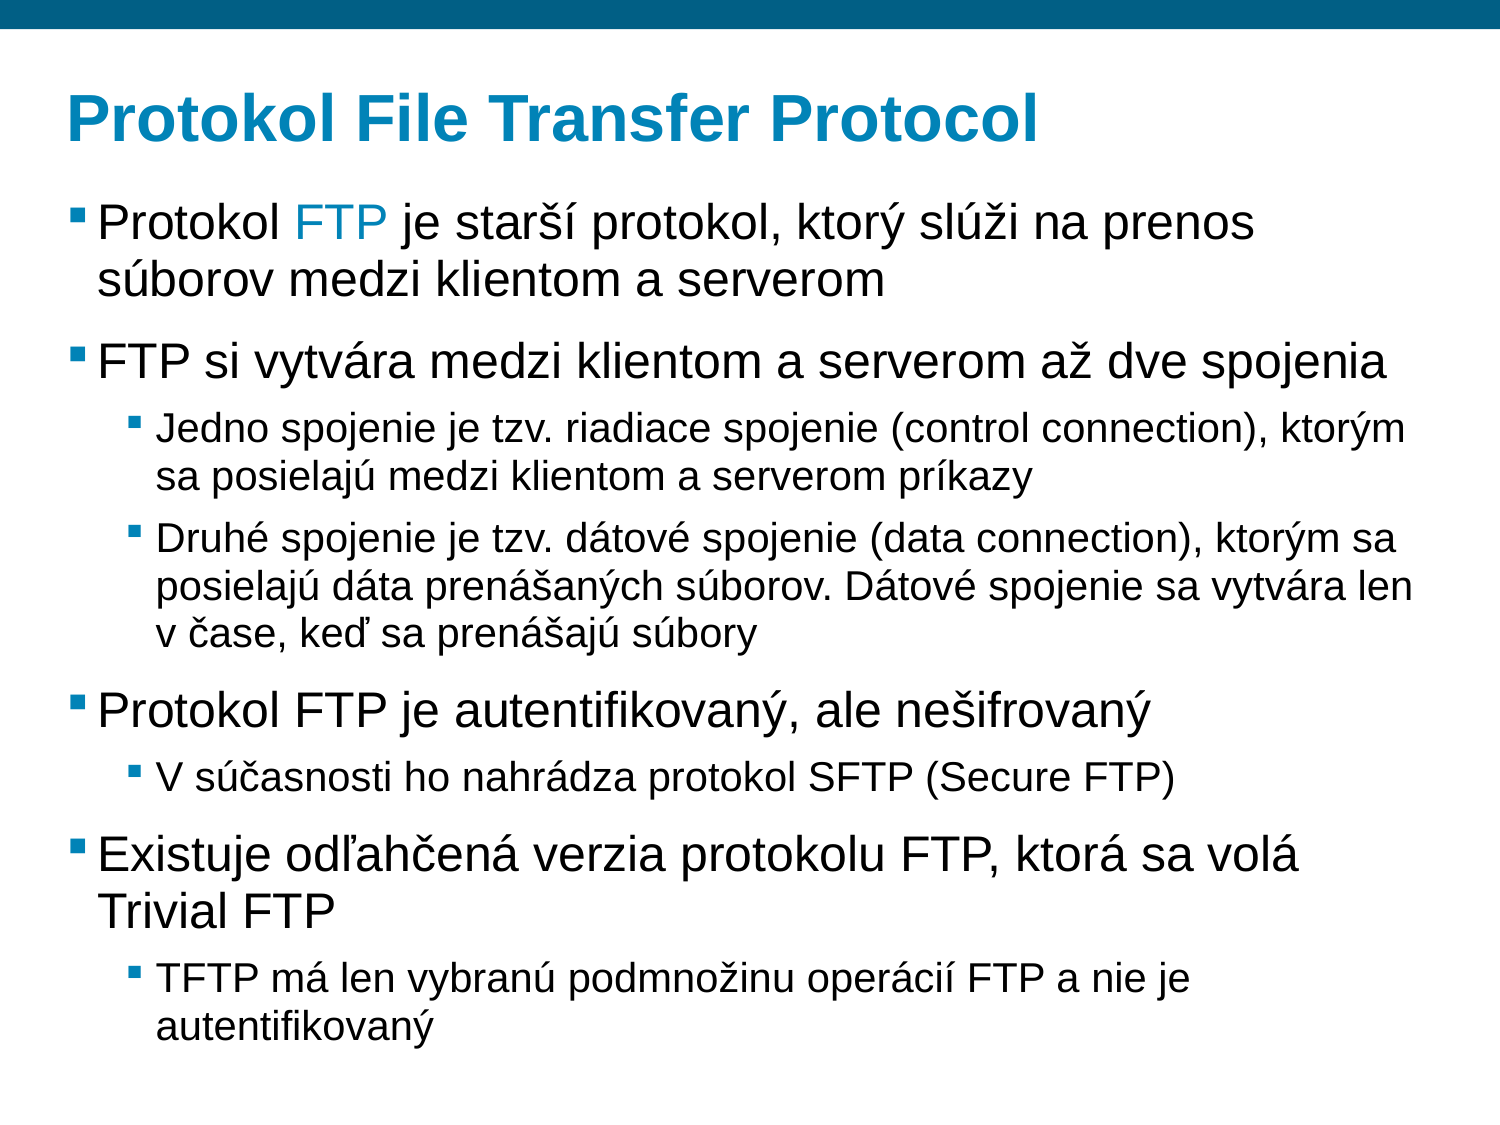

# Protokol File Transfer Protocol
Protokol FTP je starší protokol, ktorý slúži na prenos súborov medzi klientom a serverom
FTP si vytvára medzi klientom a serverom až dve spojenia
Jedno spojenie je tzv. riadiace spojenie (control connection), ktorým sa posielajú medzi klientom a serverom príkazy
Druhé spojenie je tzv. dátové spojenie (data connection), ktorým sa posielajú dáta prenášaných súborov. Dátové spojenie sa vytvára len v čase, keď sa prenášajú súbory
Protokol FTP je autentifikovaný, ale nešifrovaný
V súčasnosti ho nahrádza protokol SFTP (Secure FTP)
Existuje odľahčená verzia protokolu FTP, ktorá sa volá Trivial FTP
TFTP má len vybranú podmnožinu operácií FTP a nie je autentifikovaný